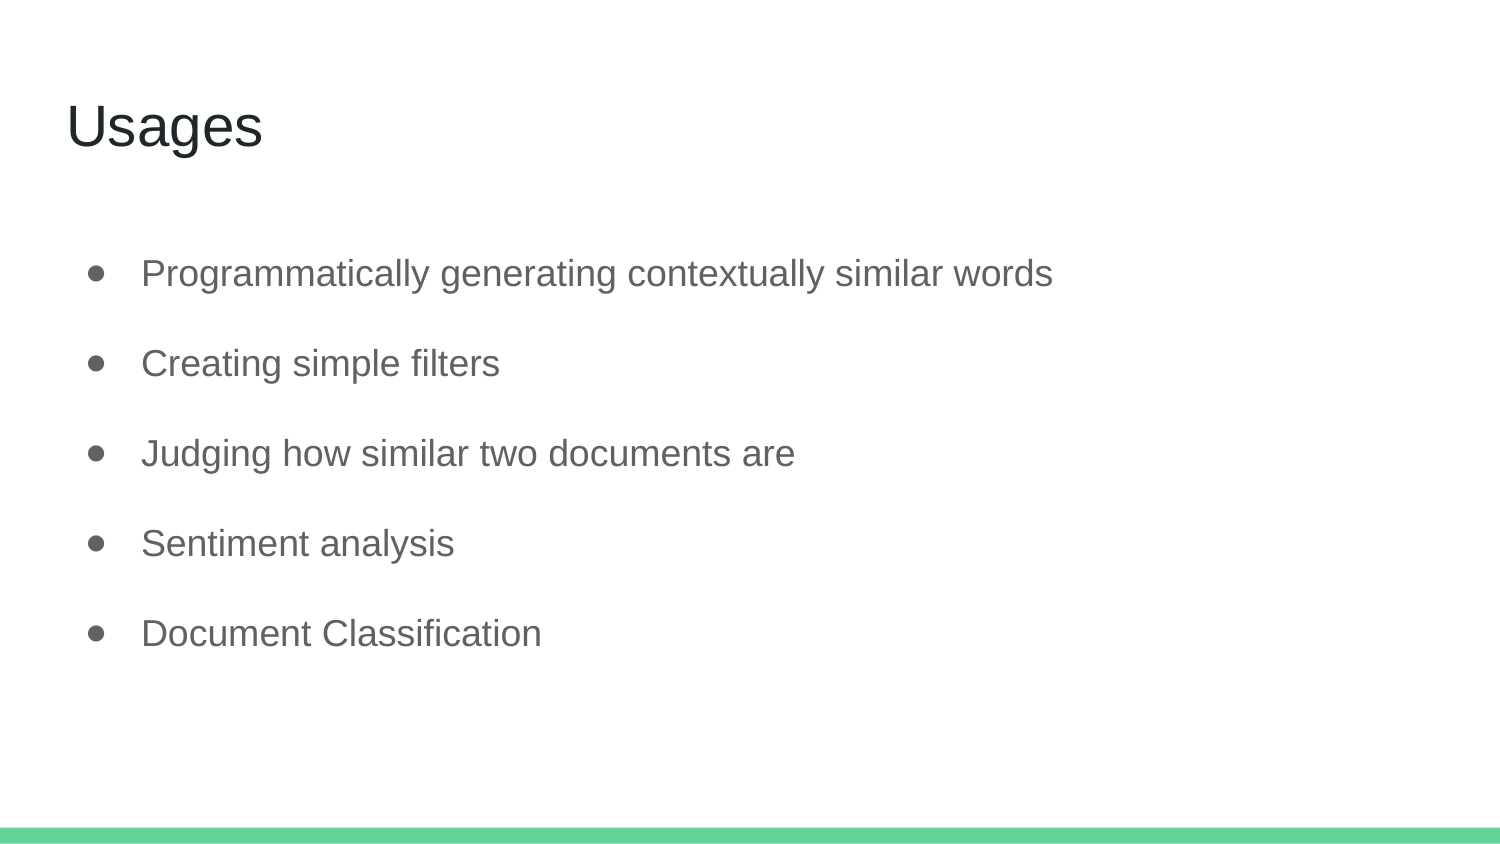

# Usages
Programmatically generating contextually similar words
Creating simple filters
Judging how similar two documents are
Sentiment analysis
Document Classification